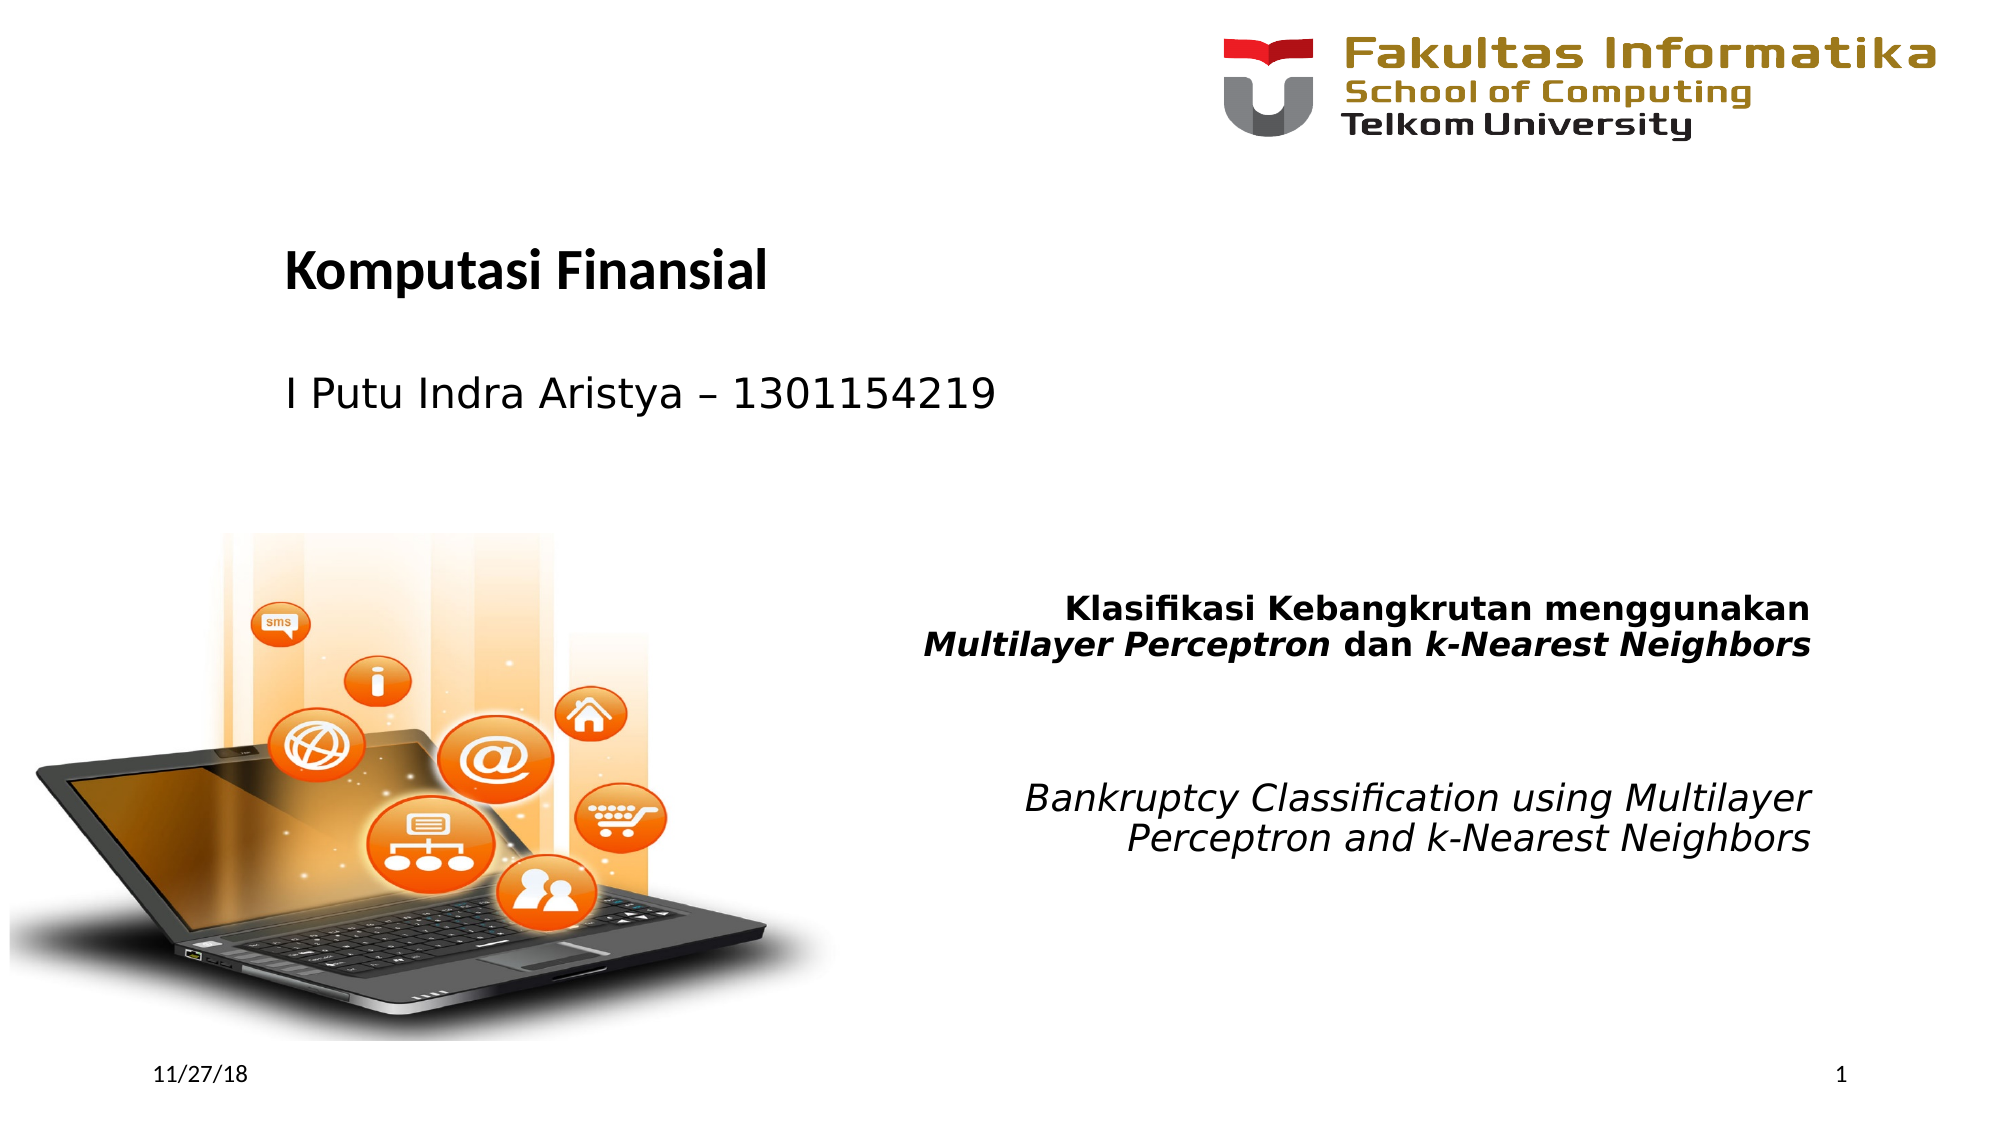

# Komputasi Finansial
I Putu Indra Aristya – 1301154219

Klasifikasi Kebangkrutan menggunakan Multilayer Perceptron dan k-Nearest Neighbors

Bankruptcy Classification using Multilayer Perceptron and k-Nearest Neighbors
11/27/18
1